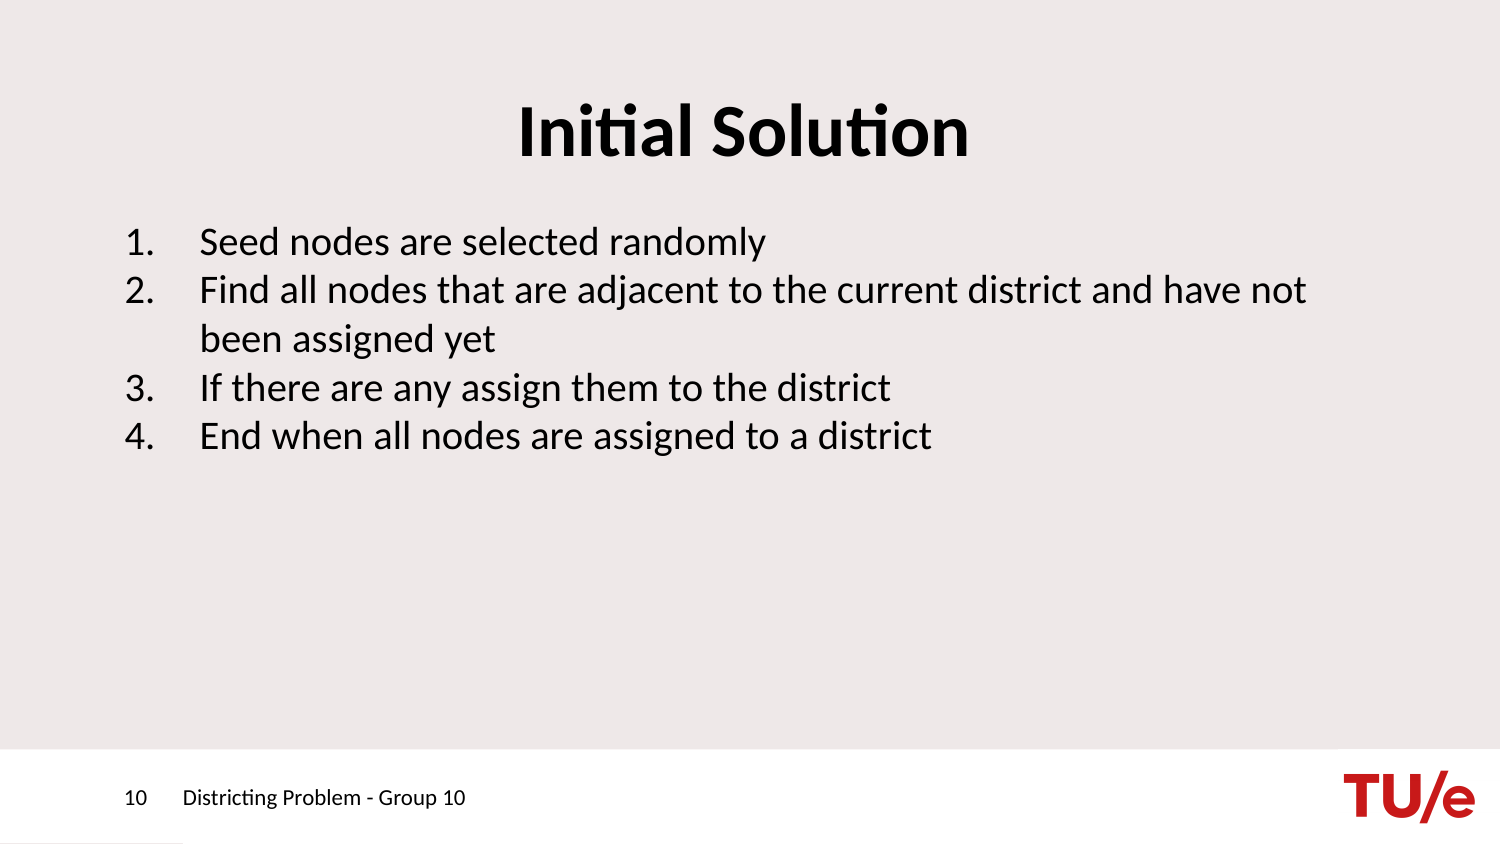

# Initial Solution

Seed nodes are selected randomly
Find all nodes that are adjacent to the current district and have not been assigned yet
If there are any assign them to the district
End when all nodes are assigned to a district

10
Districting Problem - Group 10